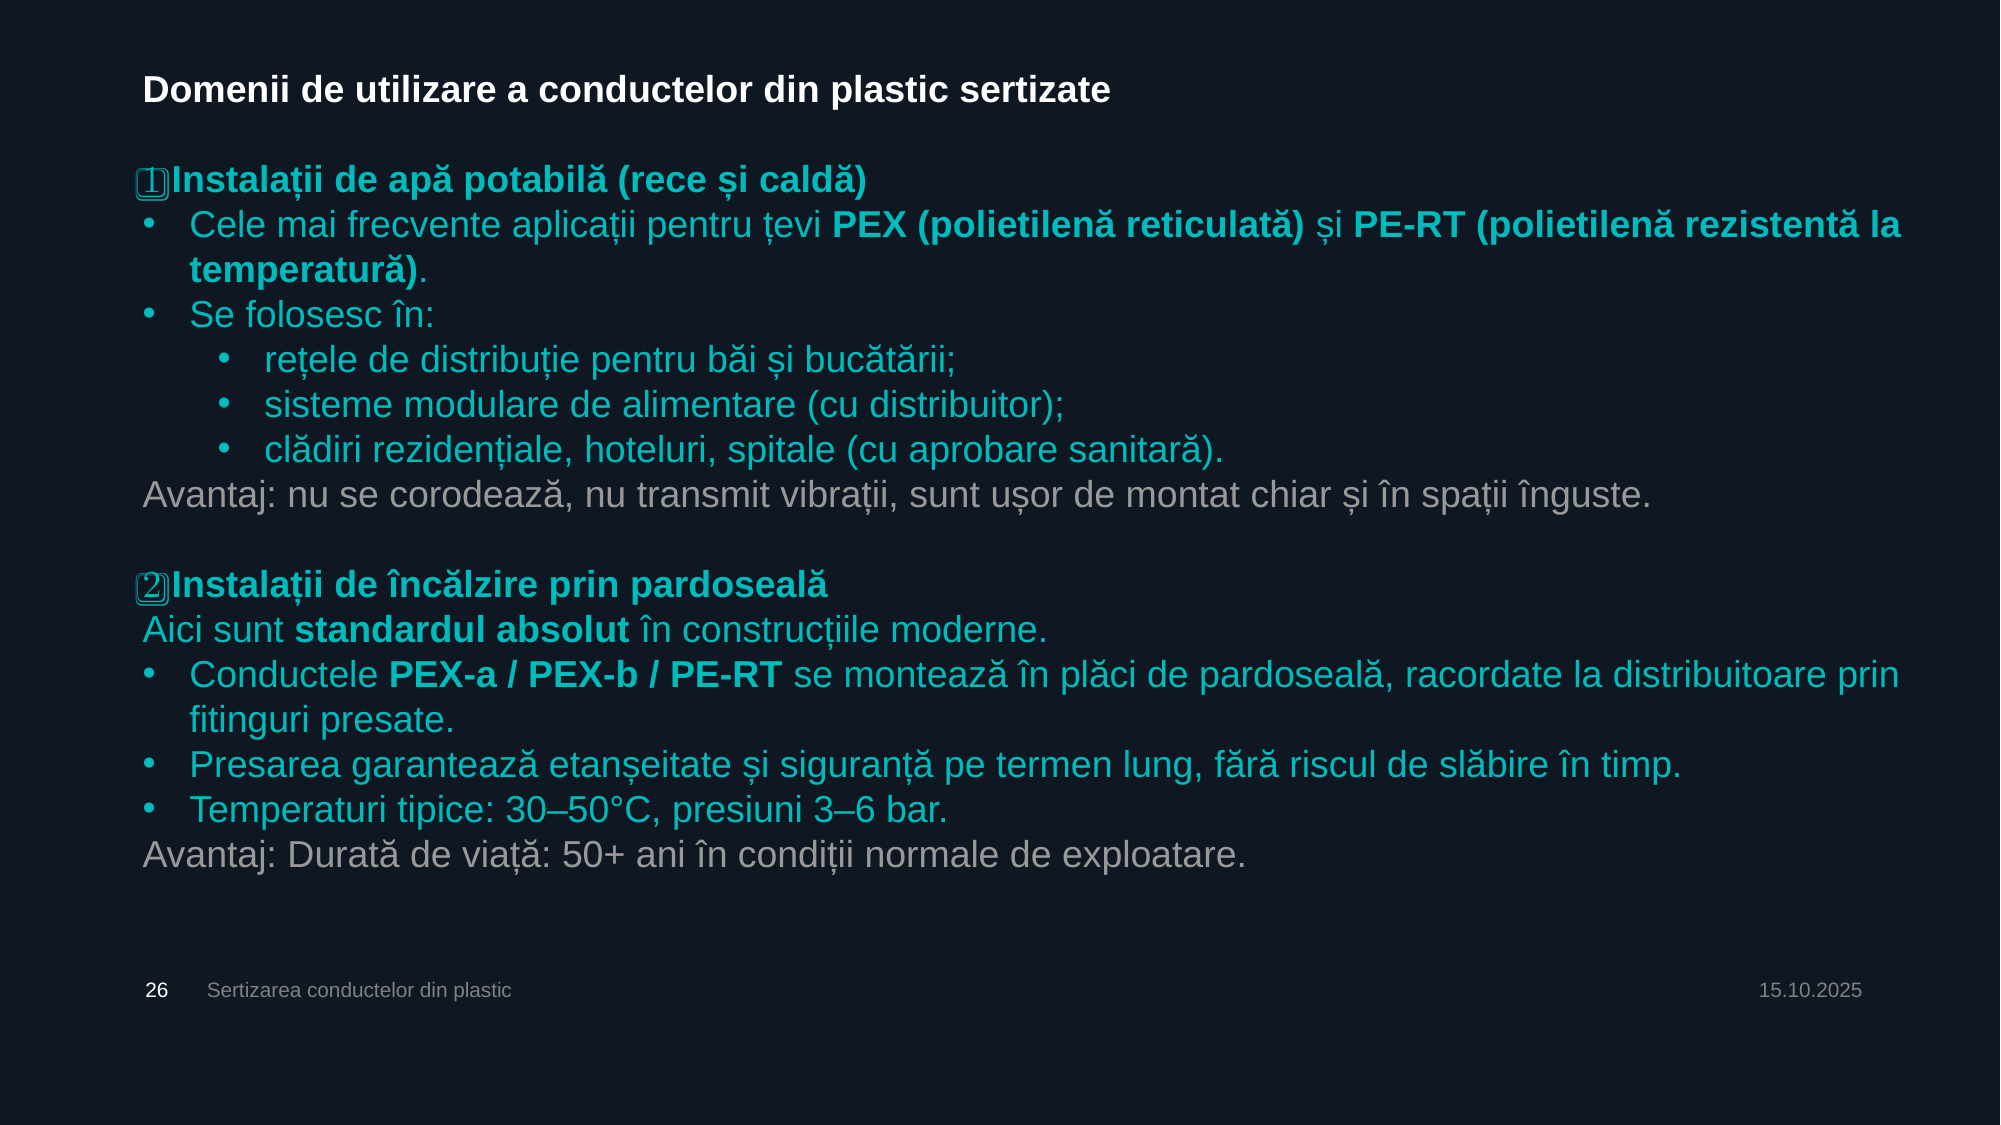

Domenii de utilizare a conductelor din plastic sertizate

1️⃣ Instalații de apă potabilă (rece și caldă)
Cele mai frecvente aplicații pentru țevi PEX (polietilenă reticulată) și PE-RT (polietilenă rezistentă la temperatură).
Se folosesc în:
rețele de distribuție pentru băi și bucătării;
sisteme modulare de alimentare (cu distribuitor);
clădiri rezidențiale, hoteluri, spitale (cu aprobare sanitară).
Avantaj: nu se corodează, nu transmit vibrații, sunt ușor de montat chiar și în spații înguste.

2️⃣ Instalații de încălzire prin pardoseală
Aici sunt standardul absolut în construcțiile moderne.
Conductele PEX-a / PEX-b / PE-RT se montează în plăci de pardoseală, racordate la distribuitoare prin fitinguri presate.
Presarea garantează etanșeitate și siguranță pe termen lung, fără riscul de slăbire în timp.
Temperaturi tipice: 30–50°C, presiuni 3–6 bar.
Avantaj: Durată de viață: 50+ ani în condiții normale de exploatare.
Sertizarea conductelor din plastic
15.10.2025
26